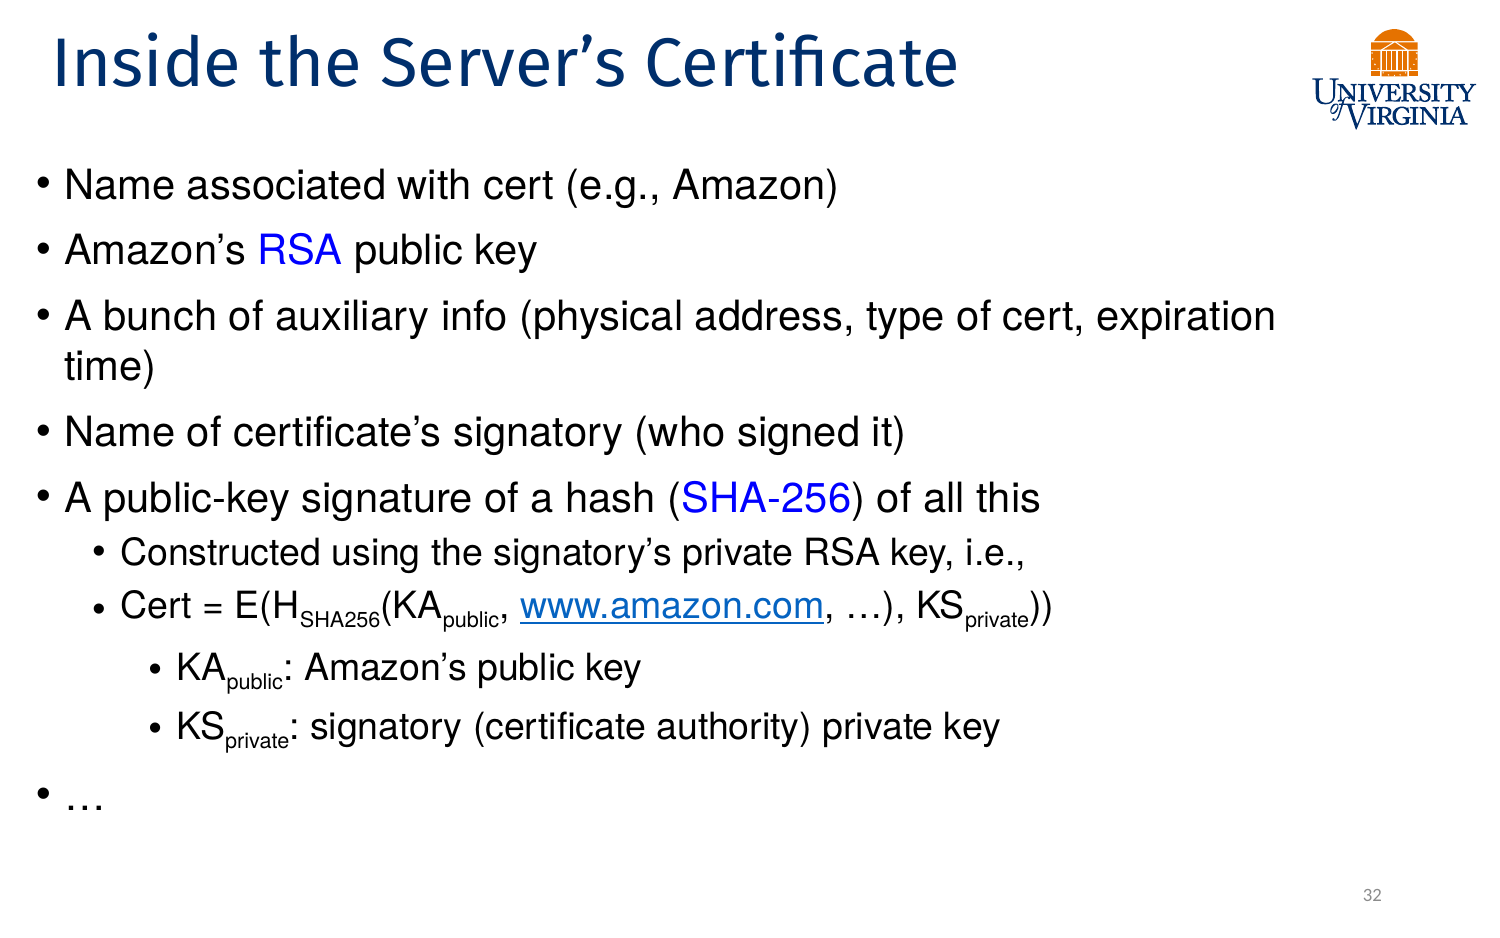

# Inside the Server’s Certificate
Name associated with cert (e.g., Amazon)
Amazon’s RSA public key
A bunch of auxiliary info (physical address, type of cert, expiration time)
Name of certificate’s signatory (who signed it)
A public-key signature of a hash (SHA-256) of all this
Constructed using the signatory’s private RSA key, i.e.,
Cert = E(HSHA256(KApublic, www.amazon.com, …), KSprivate))
KApublic: Amazon’s public key
KSprivate: signatory (certificate authority) private key
…
32